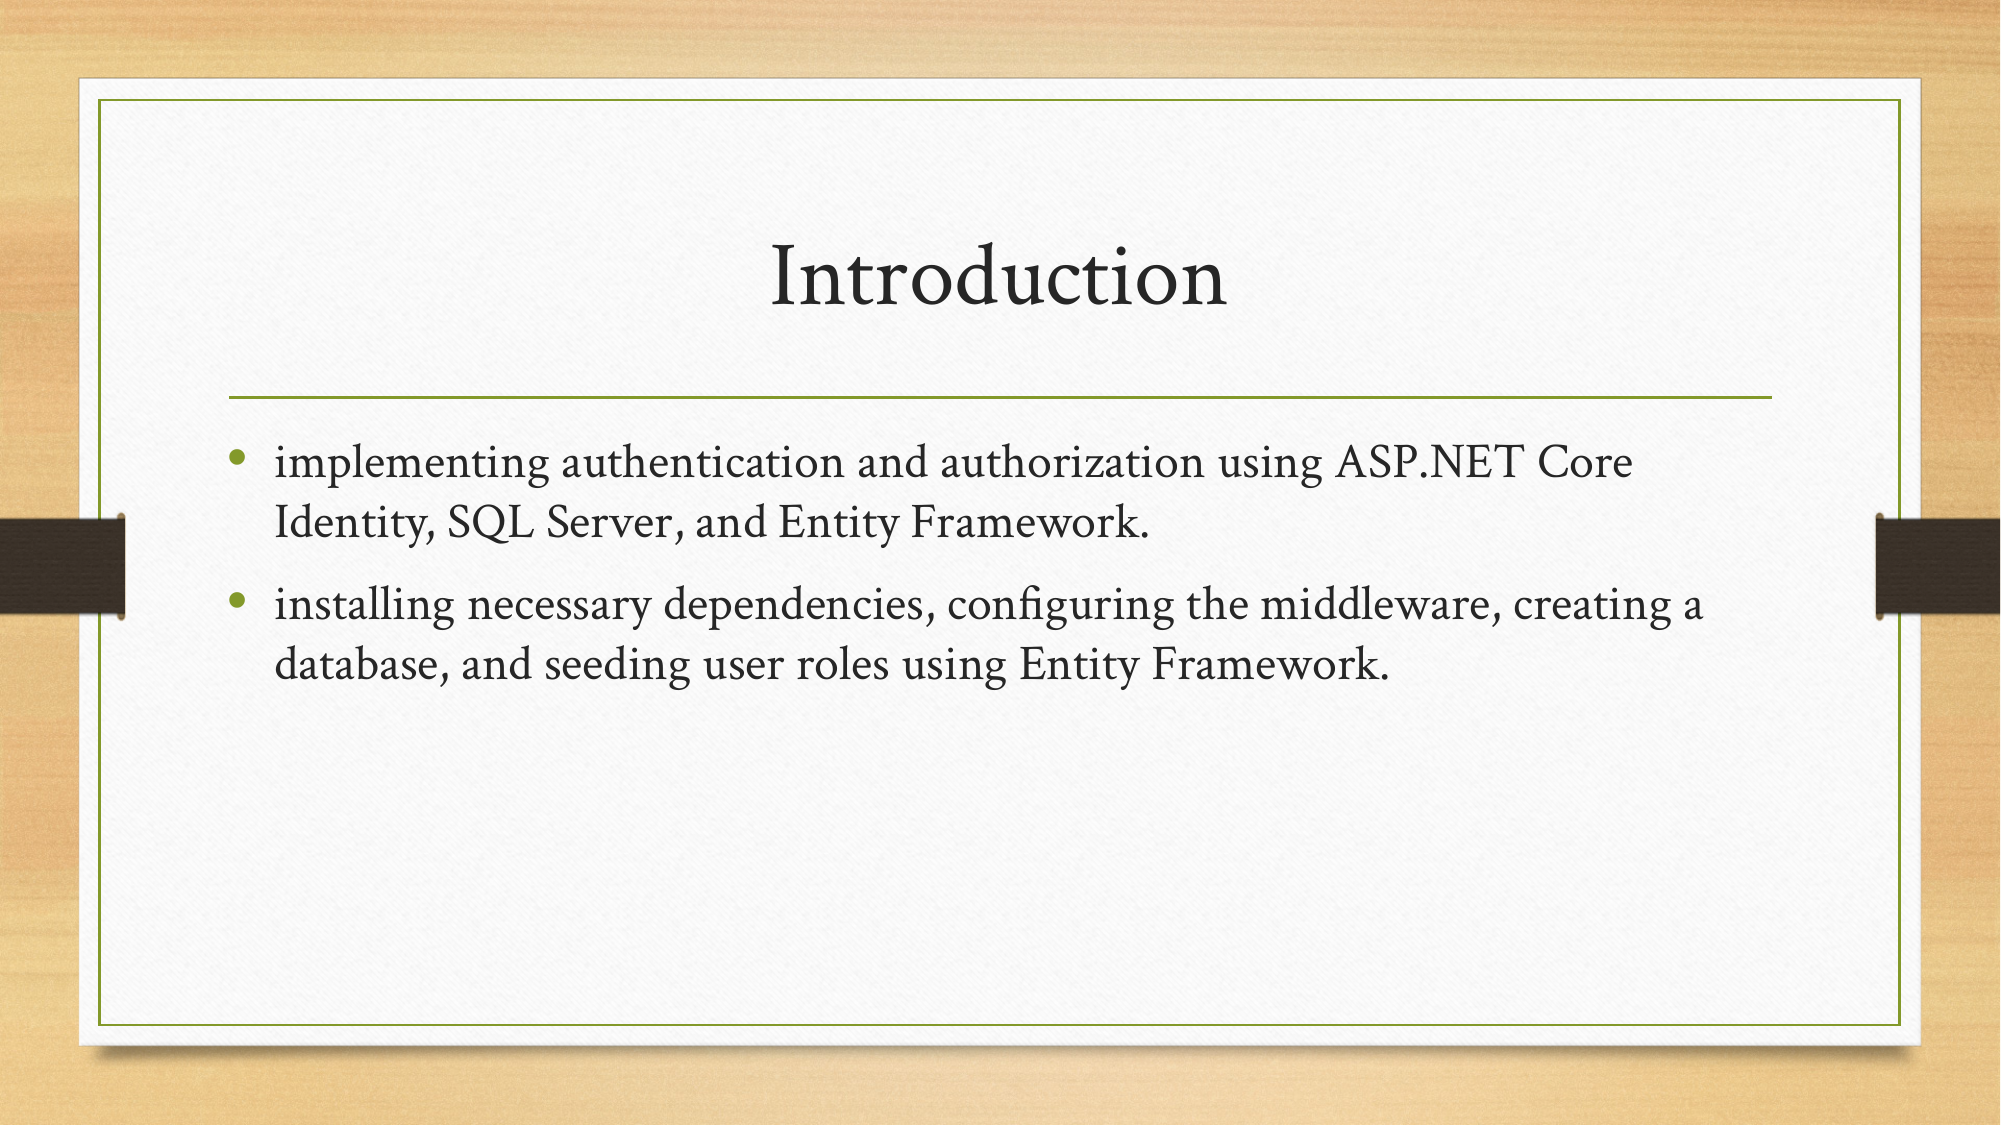

# Introduction
implementing authentication and authorization using ASP.NET Core Identity, SQL Server, and Entity Framework.
installing necessary dependencies, configuring the middleware, creating a database, and seeding user roles using Entity Framework.